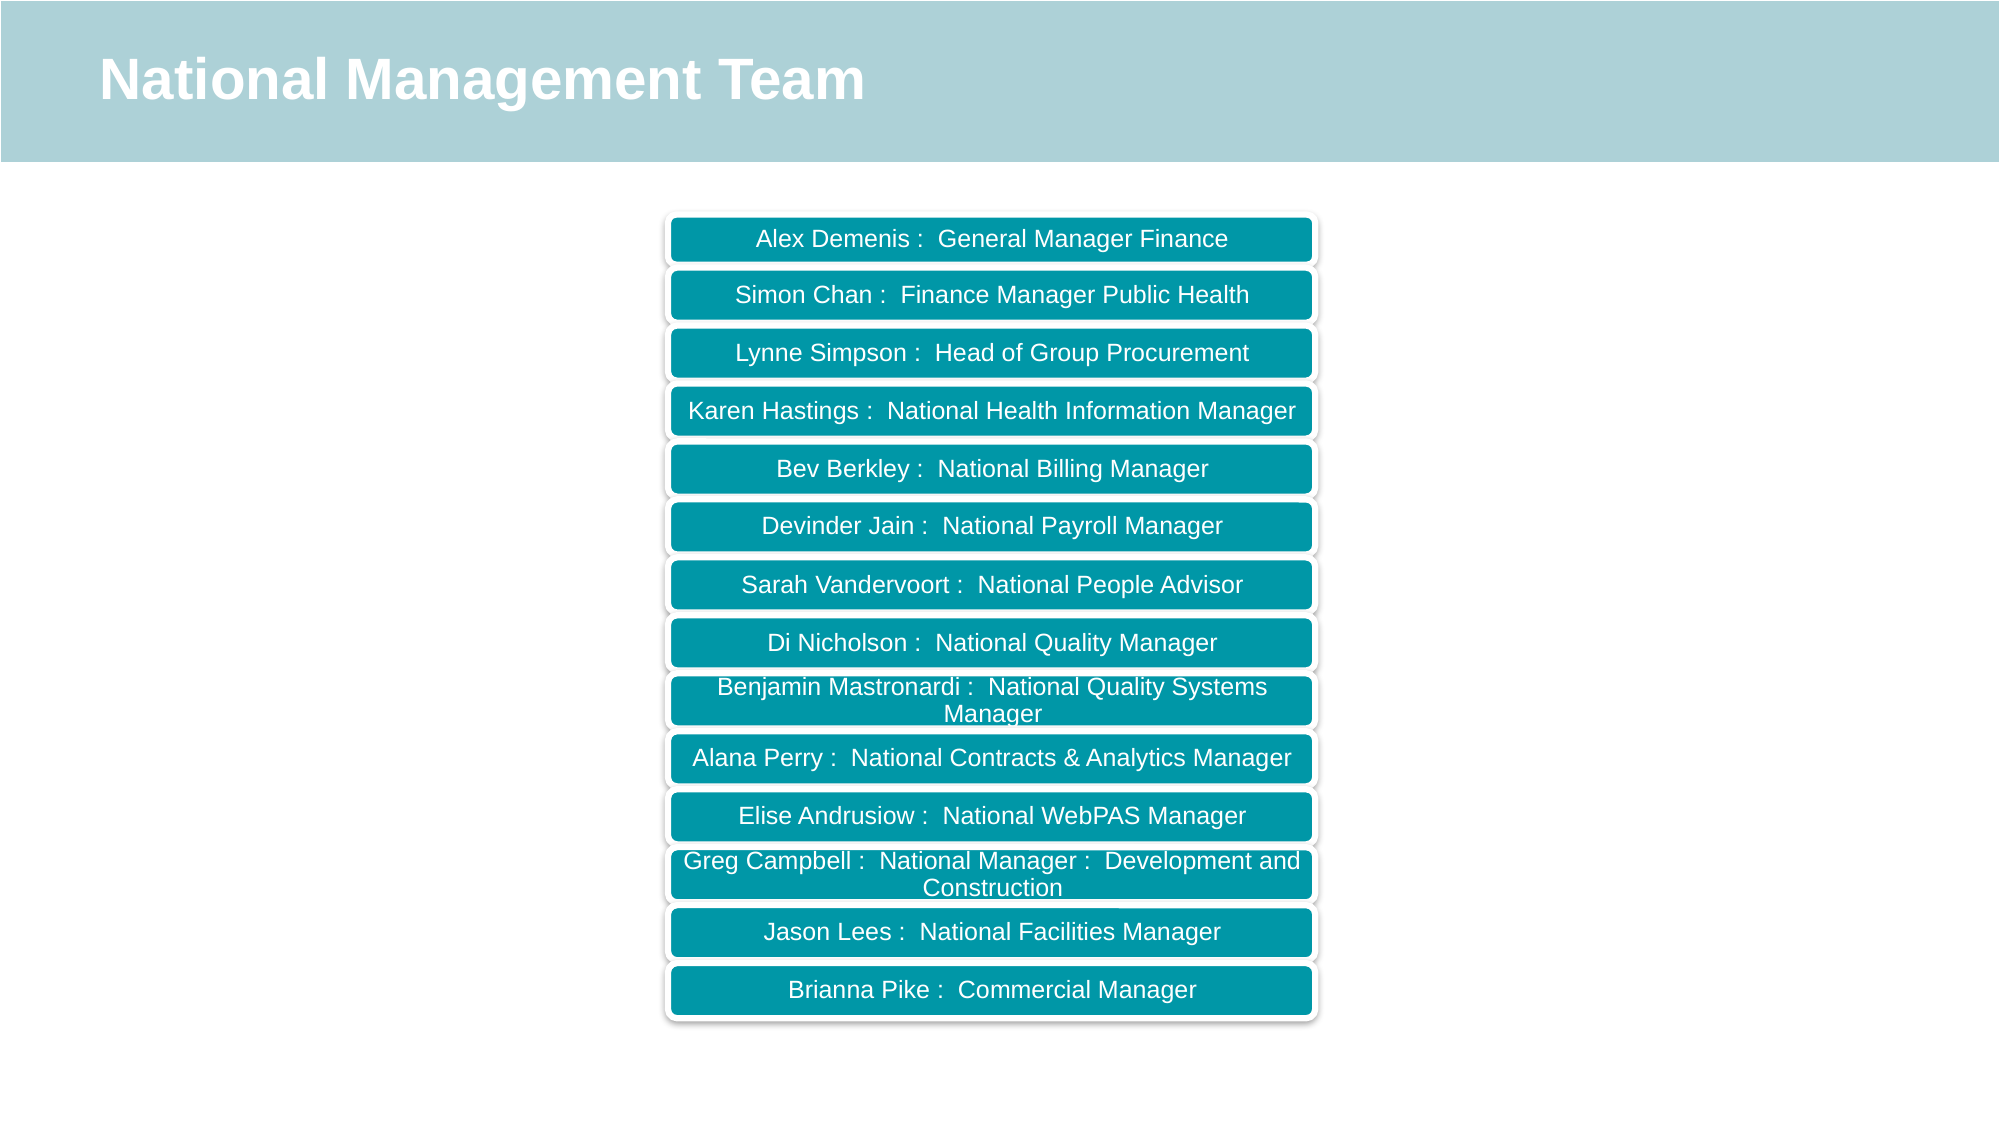

# National Management Team
Alex Demenis :  General Manager Finance
Simon Chan :  Finance Manager Public Health
Lynne Simpson :  Head of Group Procurement
Karen Hastings :  National Health Information Manager
Bev Berkley :  National Billing Manager
Devinder Jain :  National Payroll Manager
Sarah Vandervoort :  National People Advisor
Di Nicholson :  National Quality Manager
Benjamin Mastronardi :  National Quality Systems Manager
Alana Perry :  National Contracts & Analytics Manager
Elise Andrusiow :  National WebPAS Manager
Greg Campbell :  National Manager :  Development and Construction
Jason Lees :  National Facilities Manager
Brianna Pike :  Commercial Manager